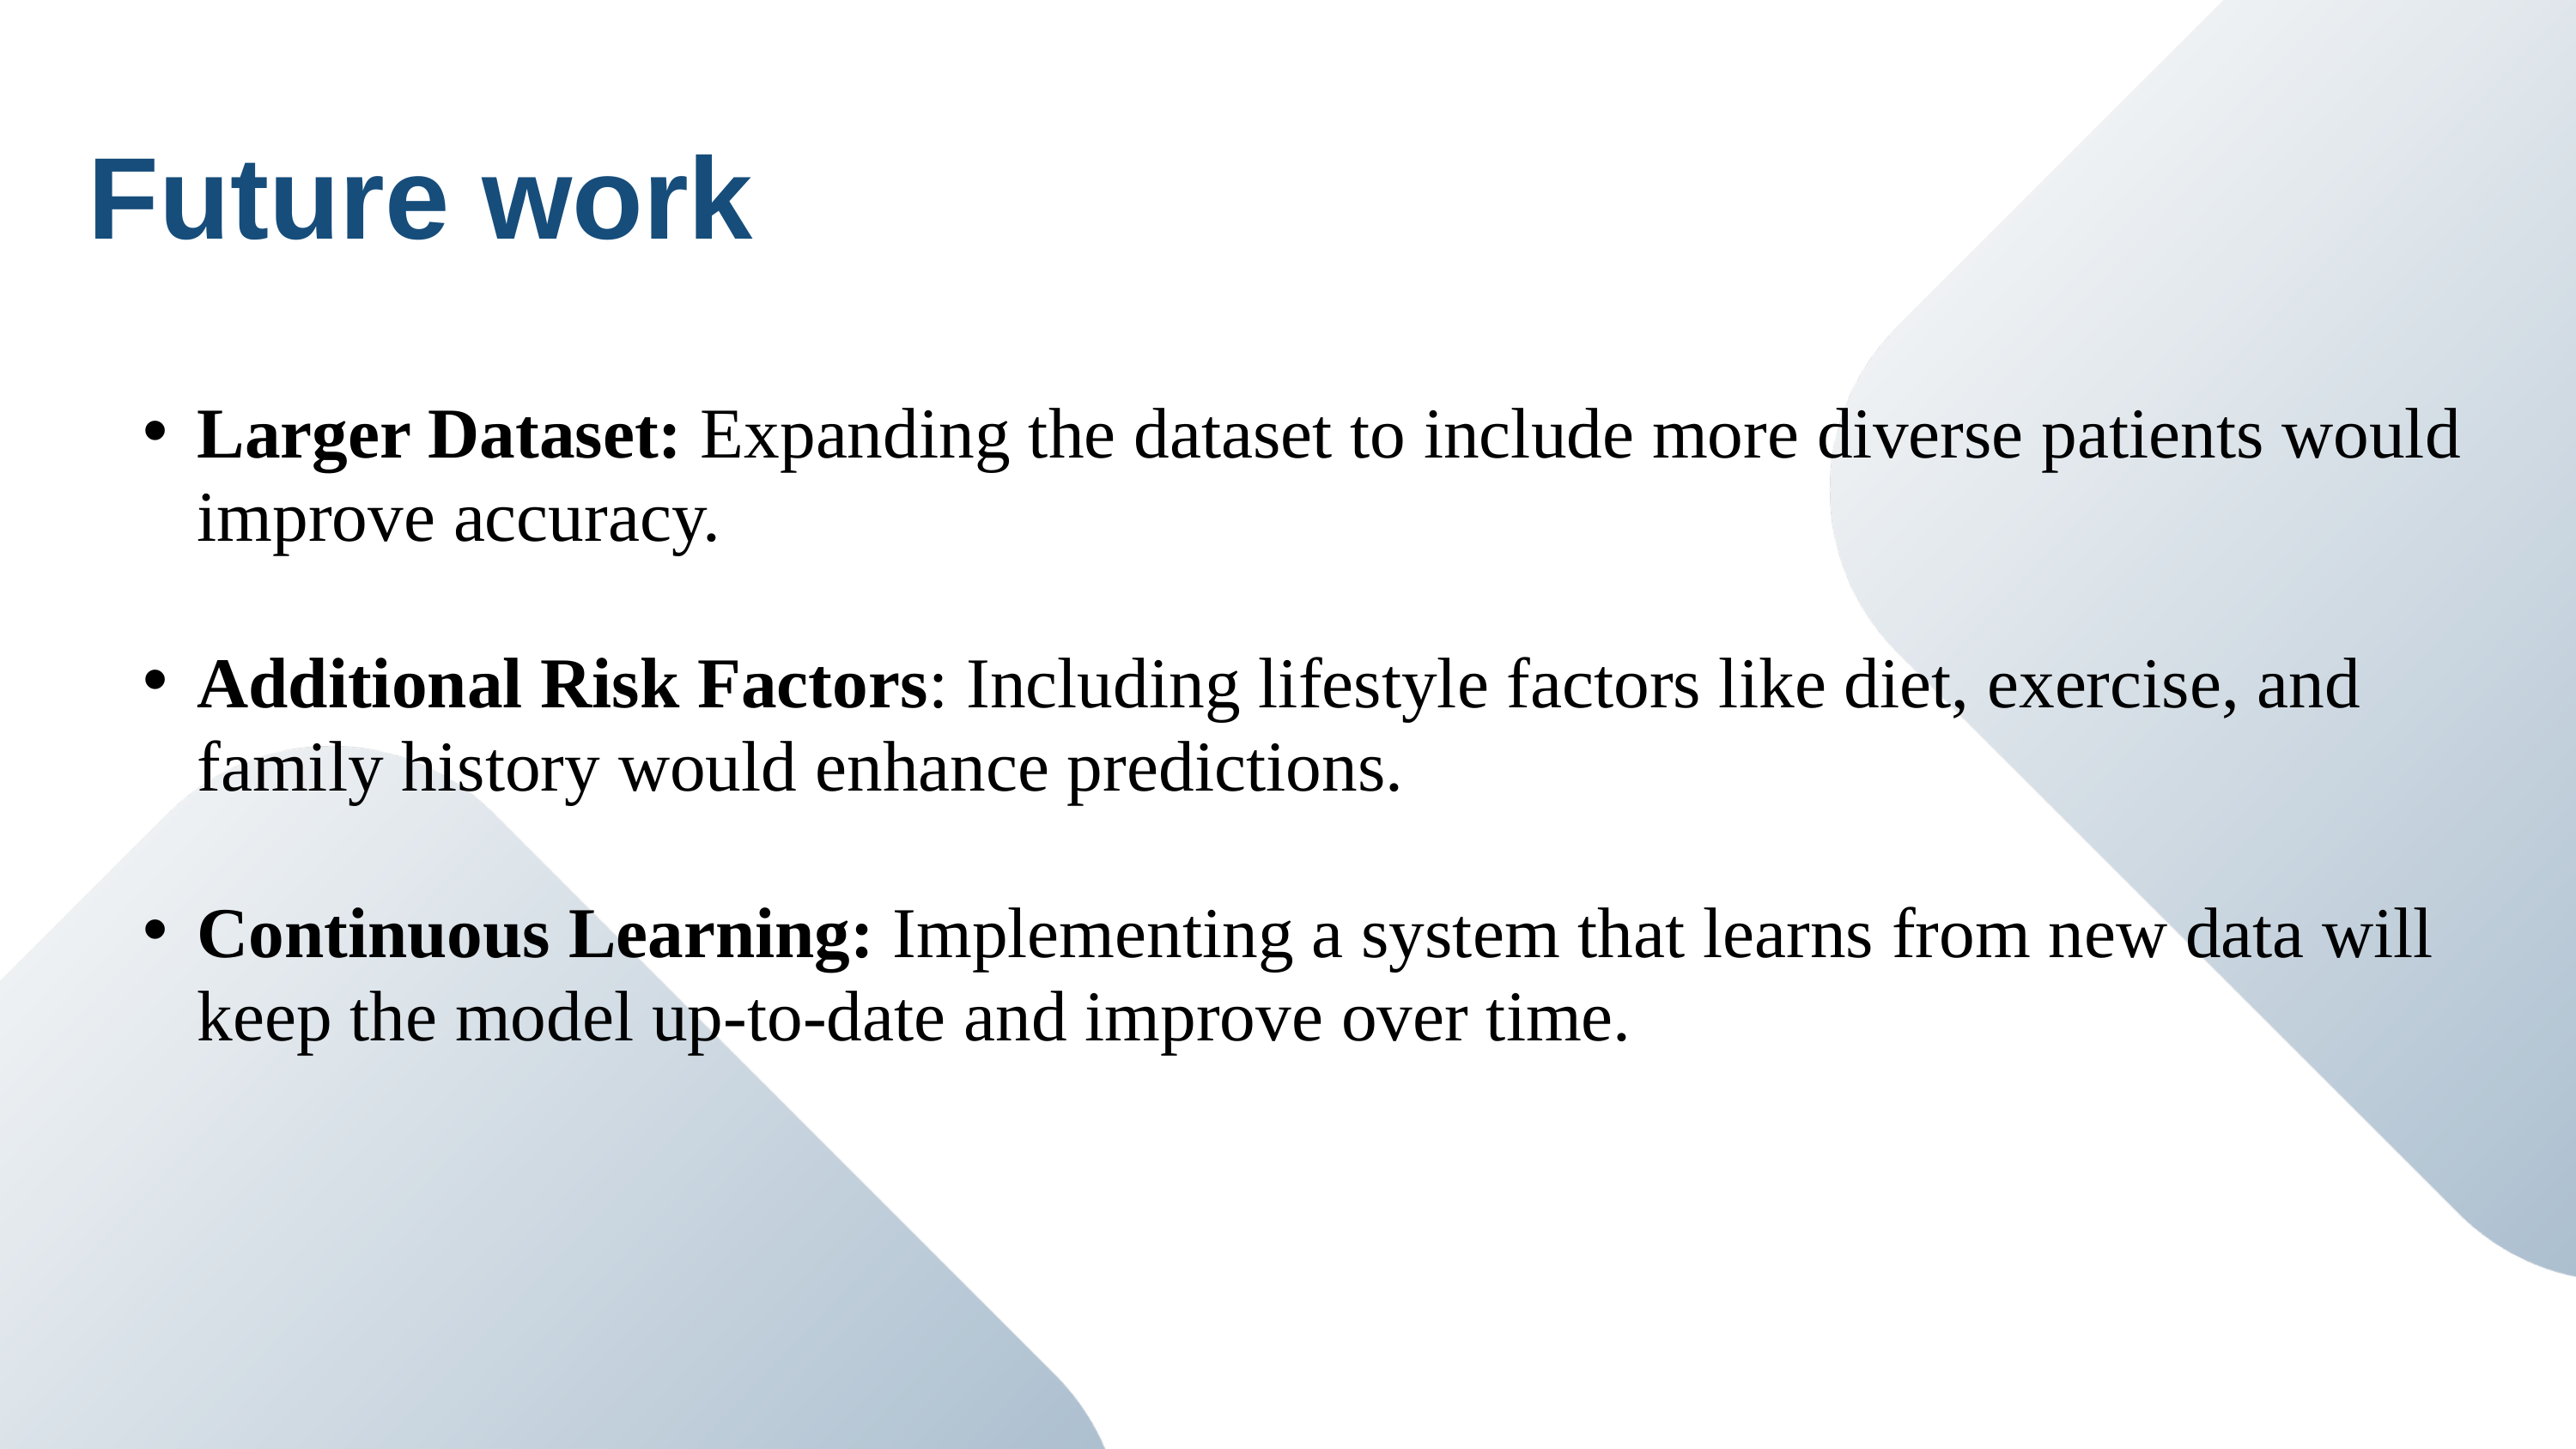

Future work
Larger Dataset: Expanding the dataset to include more diverse patients would improve accuracy.

Additional Risk Factors: Including lifestyle factors like diet, exercise, and family history would enhance predictions.

Continuous Learning: Implementing a system that learns from new data will keep the model up-to-date and improve over time.